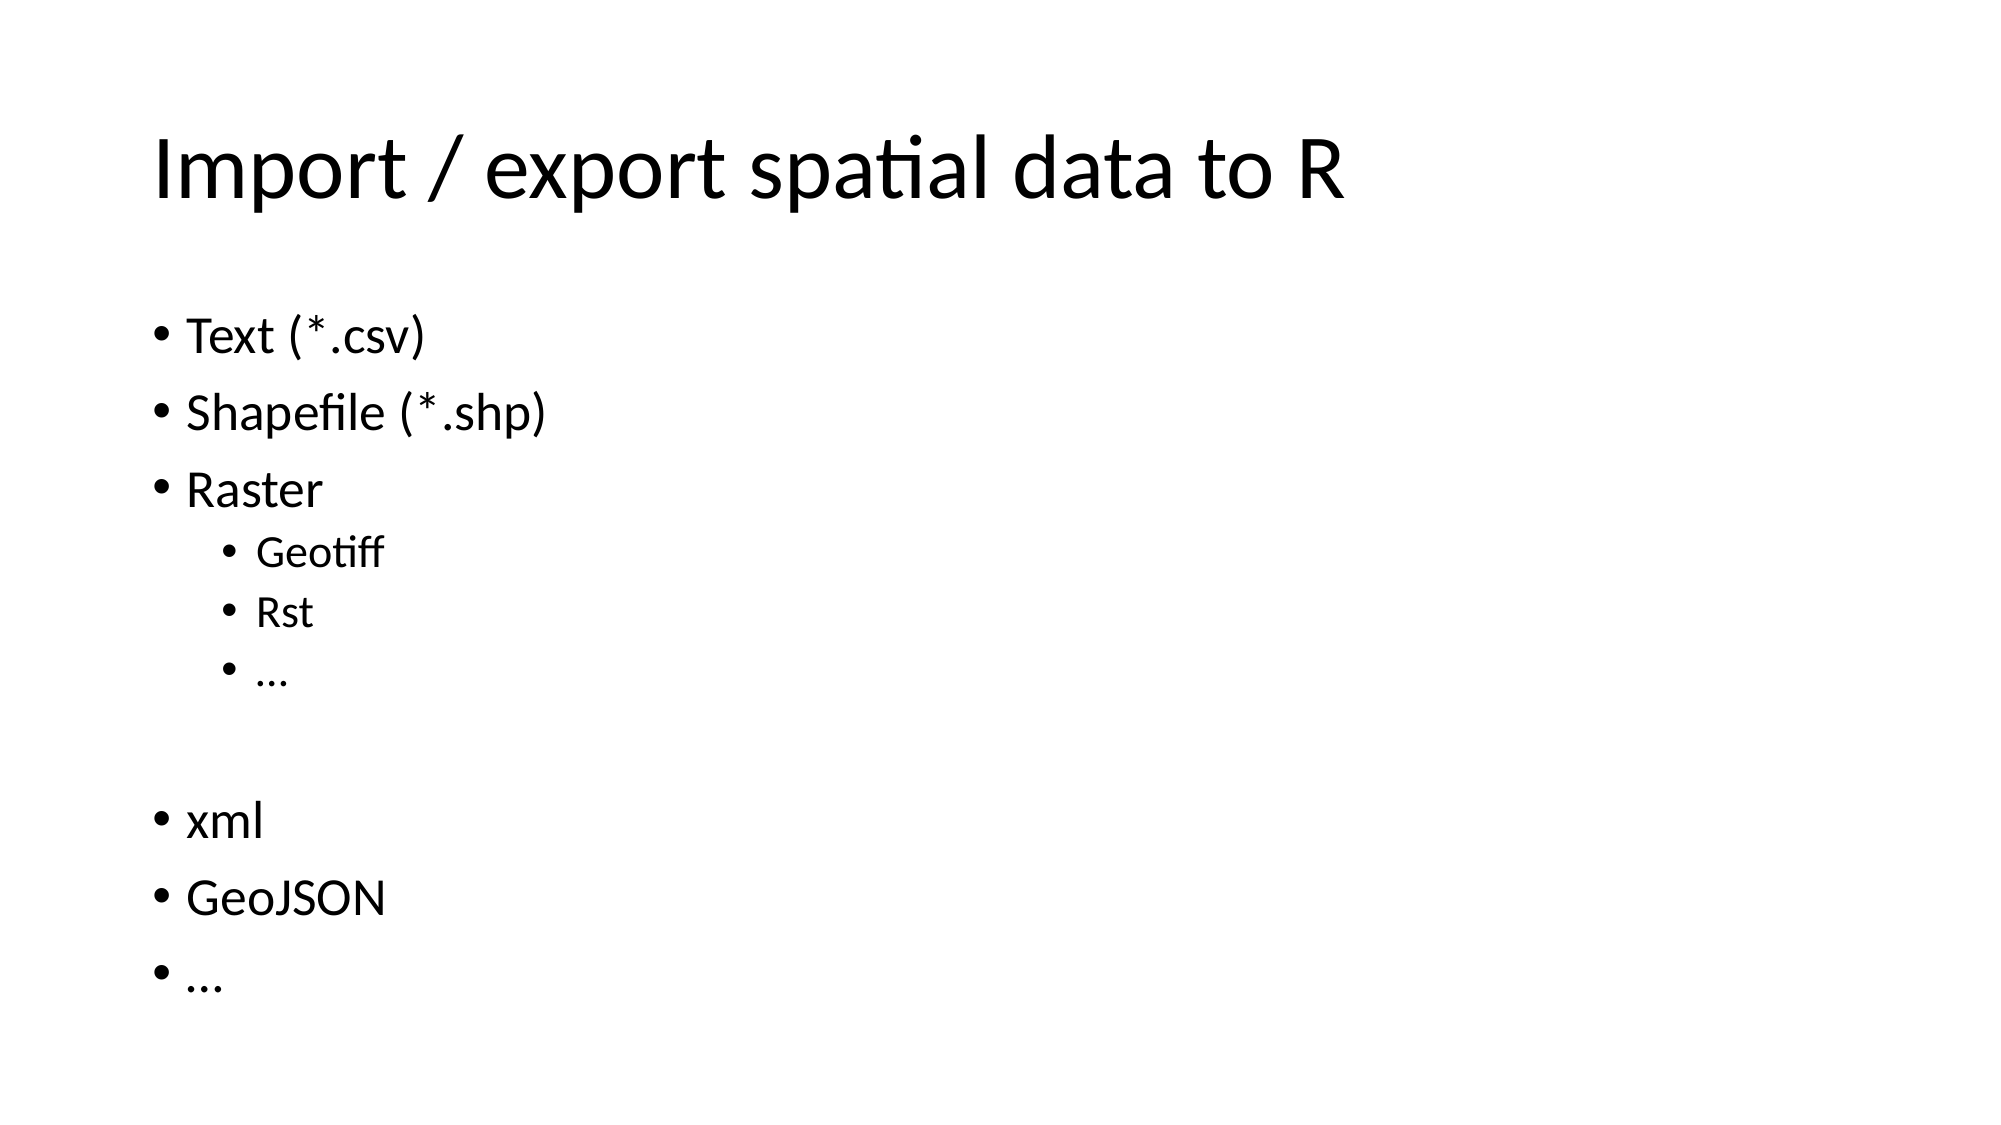

# Import / export spatial data to R
Text (*.csv)
Shapefile (*.shp)
Raster
Geotiff
Rst
…

xml
GeoJSON
…